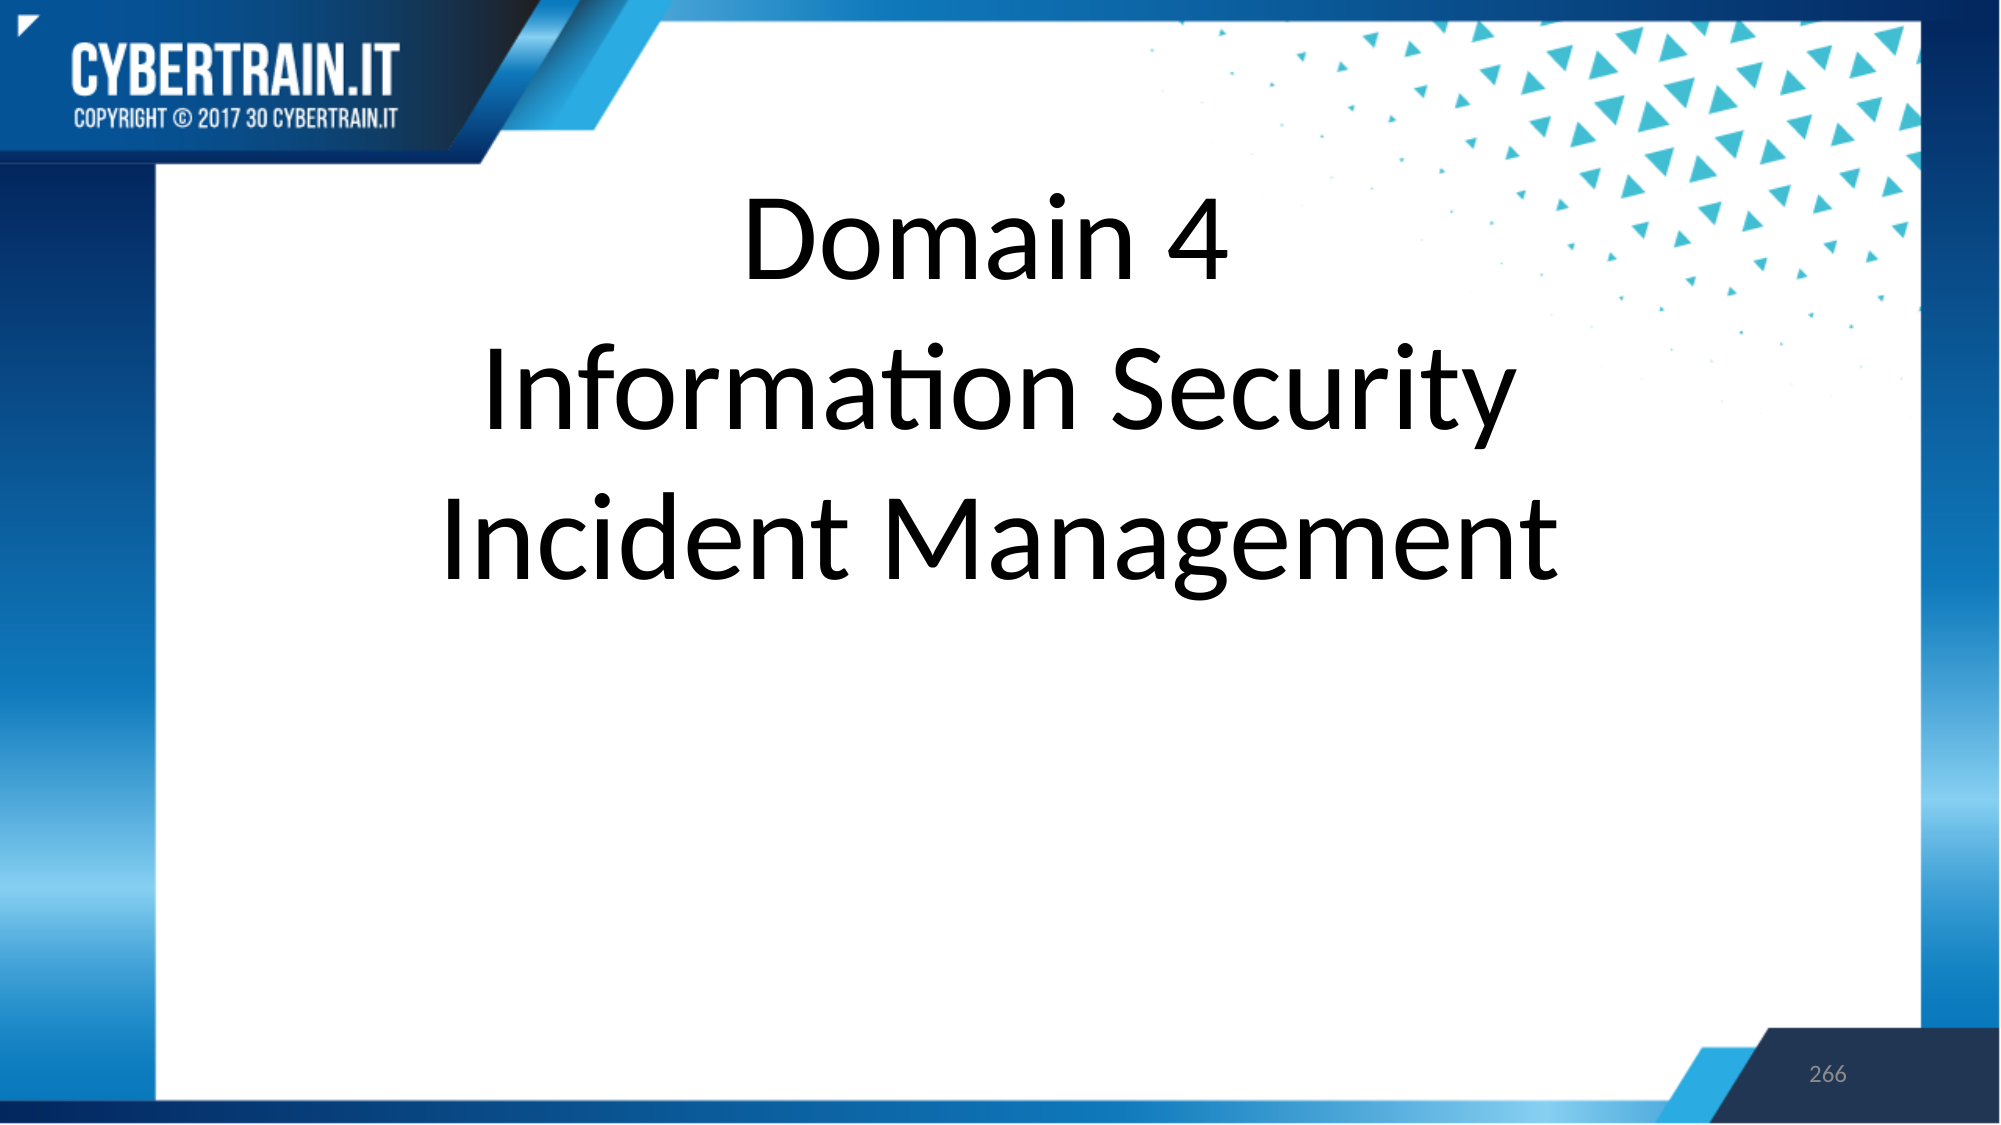

# Domain 4
Information Security
Incident Management

266